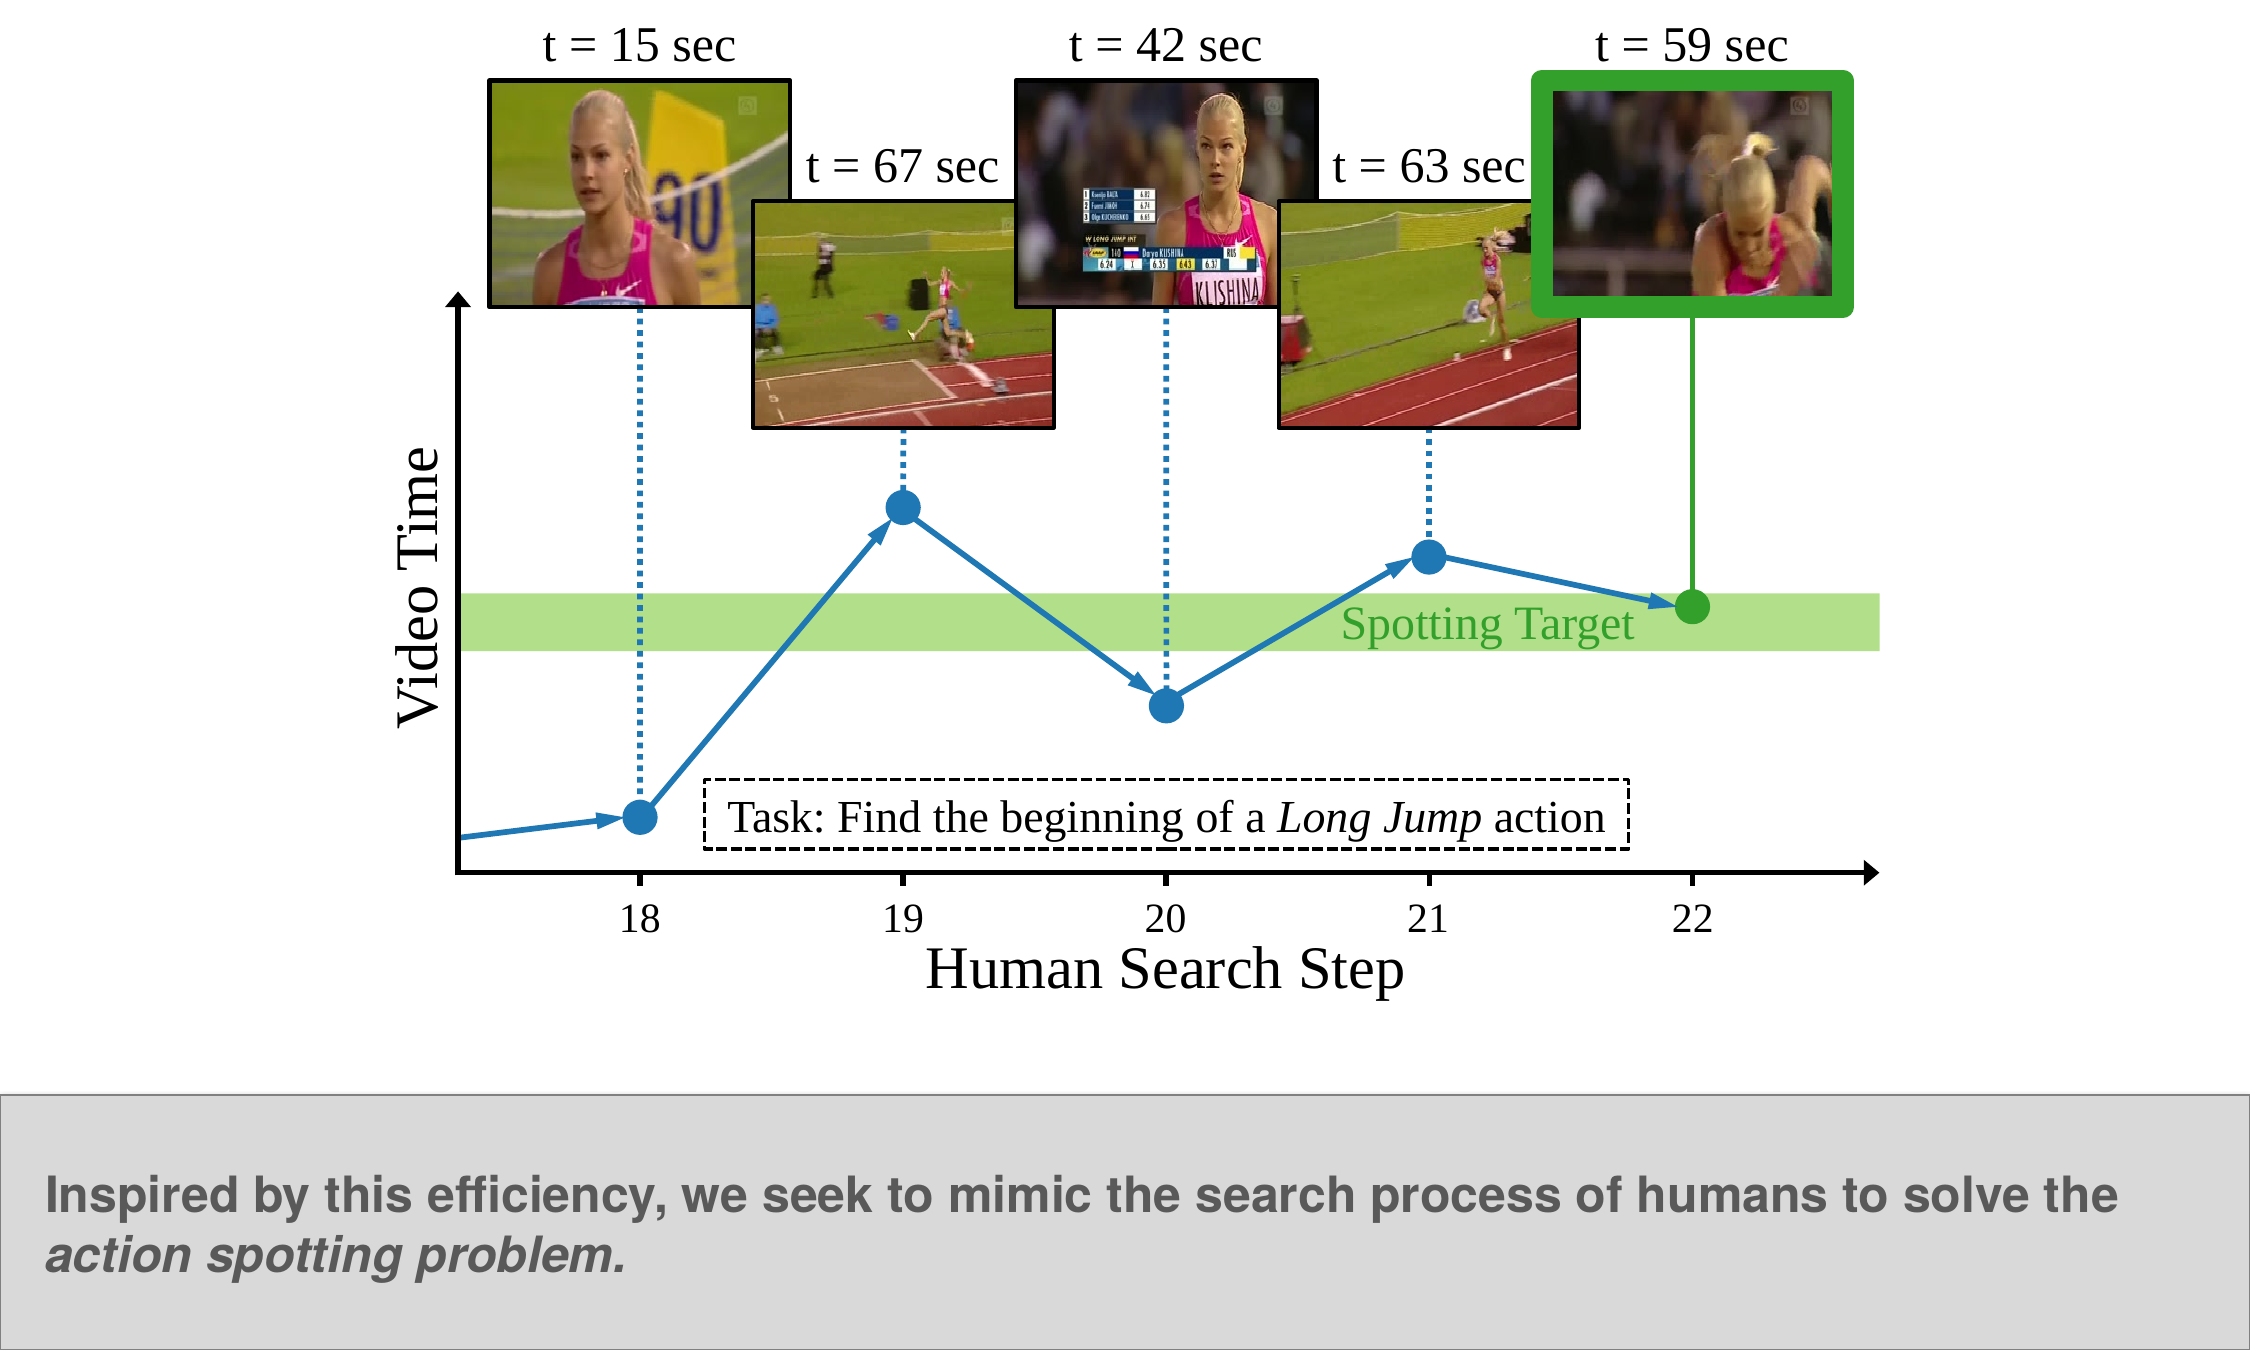

t = 15 sec
t = 42 sec
t = 59 sec

t = 67 sec
t = 63 sec

Video Time
Spotting Target

Task: Find the beginning of a Long Jump action

18
19
20
21
22
Human Search Step
Inspired by this efficiency, we seek to mimic the search process of humans to solve the action spotting problem.